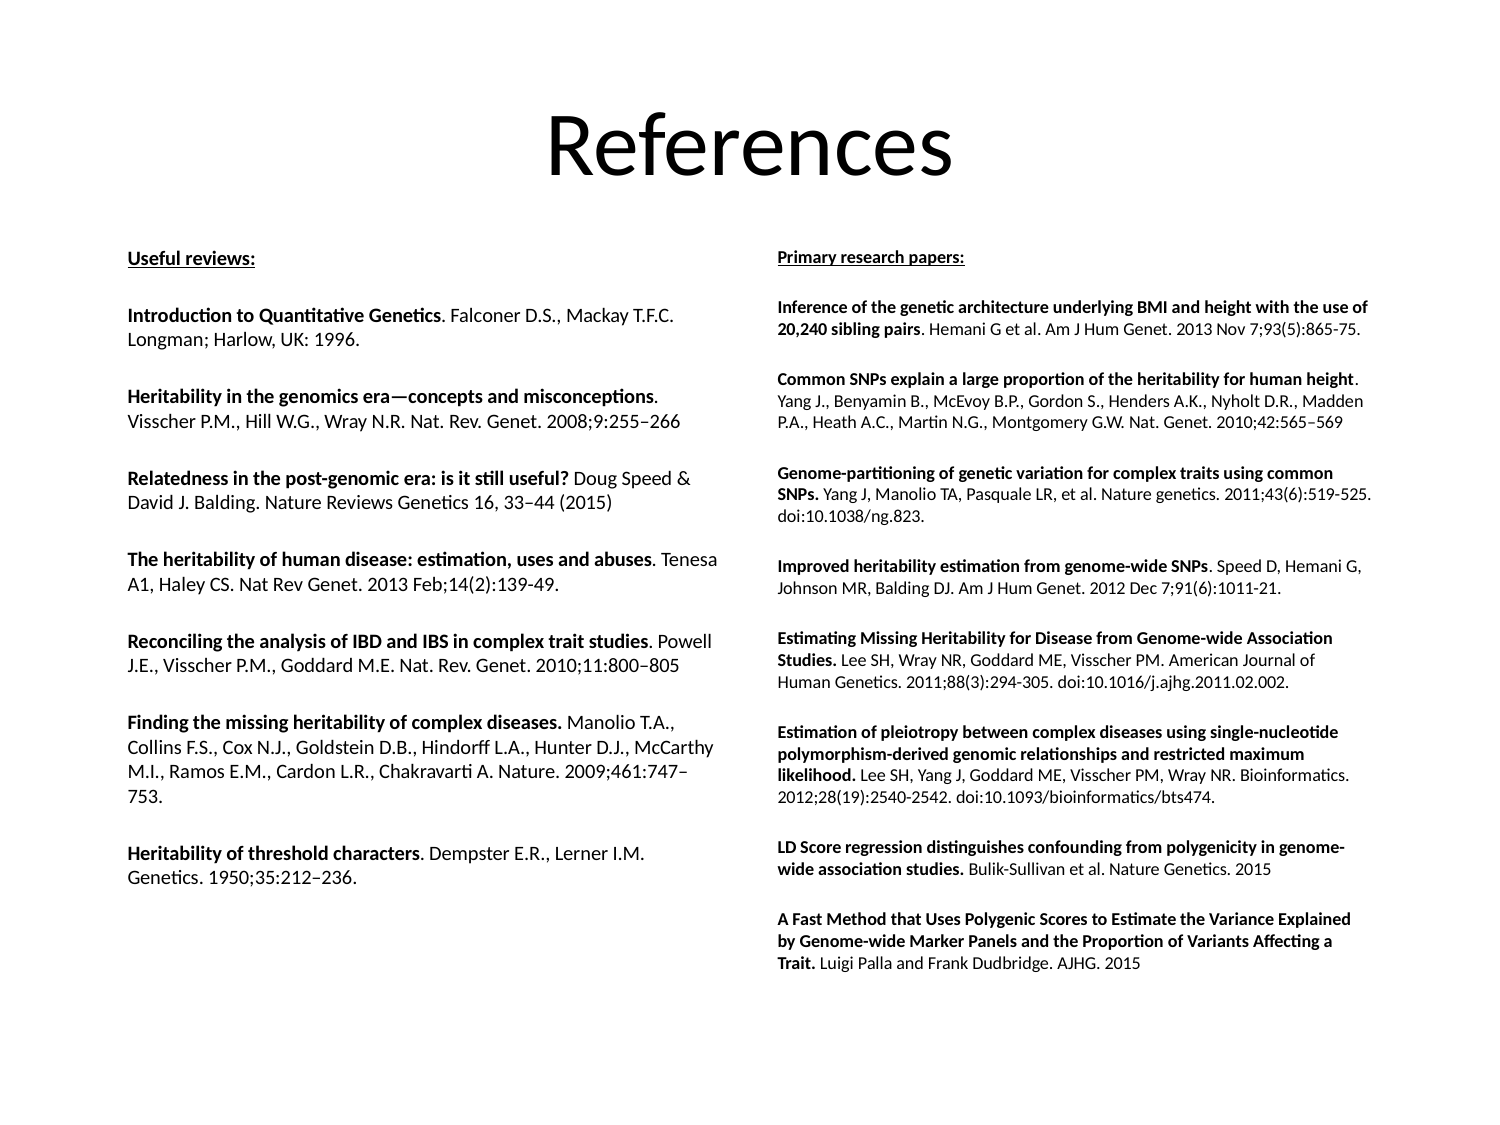

# References
Useful reviews:

Introduction to Quantitative Genetics. Falconer D.S., Mackay T.F.C. Longman; Harlow, UK: 1996.

Heritability in the genomics era—concepts and misconceptions. Visscher P.M., Hill W.G., Wray N.R. Nat. Rev. Genet. 2008;9:255–266

Relatedness in the post-genomic era: is it still useful? Doug Speed & David J. Balding. Nature Reviews Genetics 16, 33–44 (2015)

The heritability of human disease: estimation, uses and abuses. Tenesa A1, Haley CS. Nat Rev Genet. 2013 Feb;14(2):139-49.

Reconciling the analysis of IBD and IBS in complex trait studies. Powell J.E., Visscher P.M., Goddard M.E. Nat. Rev. Genet. 2010;11:800–805

Finding the missing heritability of complex diseases. Manolio T.A., Collins F.S., Cox N.J., Goldstein D.B., Hindorff L.A., Hunter D.J., McCarthy M.I., Ramos E.M., Cardon L.R., Chakravarti A. Nature. 2009;461:747–753.

Heritability of threshold characters. Dempster E.R., Lerner I.M. Genetics. 1950;35:212–236.

Primary research papers:

Inference of the genetic architecture underlying BMI and height with the use of 20,240 sibling pairs. Hemani G et al. Am J Hum Genet. 2013 Nov 7;93(5):865-75.

Common SNPs explain a large proportion of the heritability for human height. Yang J., Benyamin B., McEvoy B.P., Gordon S., Henders A.K., Nyholt D.R., Madden P.A., Heath A.C., Martin N.G., Montgomery G.W. Nat. Genet. 2010;42:565–569

Genome-partitioning of genetic variation for complex traits using common SNPs. Yang J, Manolio TA, Pasquale LR, et al. Nature genetics. 2011;43(6):519-525. doi:10.1038/ng.823.

Improved heritability estimation from genome-wide SNPs. Speed D, Hemani G, Johnson MR, Balding DJ. Am J Hum Genet. 2012 Dec 7;91(6):1011-21.

Estimating Missing Heritability for Disease from Genome-wide Association Studies. Lee SH, Wray NR, Goddard ME, Visscher PM. American Journal of Human Genetics. 2011;88(3):294-305. doi:10.1016/j.ajhg.2011.02.002.

Estimation of pleiotropy between complex diseases using single-nucleotide polymorphism-derived genomic relationships and restricted maximum likelihood. Lee SH, Yang J, Goddard ME, Visscher PM, Wray NR. Bioinformatics. 2012;28(19):2540-2542. doi:10.1093/bioinformatics/bts474.

LD Score regression distinguishes confounding from polygenicity in genome-wide association studies. Bulik-Sullivan et al. Nature Genetics. 2015

A Fast Method that Uses Polygenic Scores to Estimate the Variance Explained by Genome-wide Marker Panels and the Proportion of Variants Affecting a Trait. Luigi Palla and Frank Dudbridge. AJHG. 2015